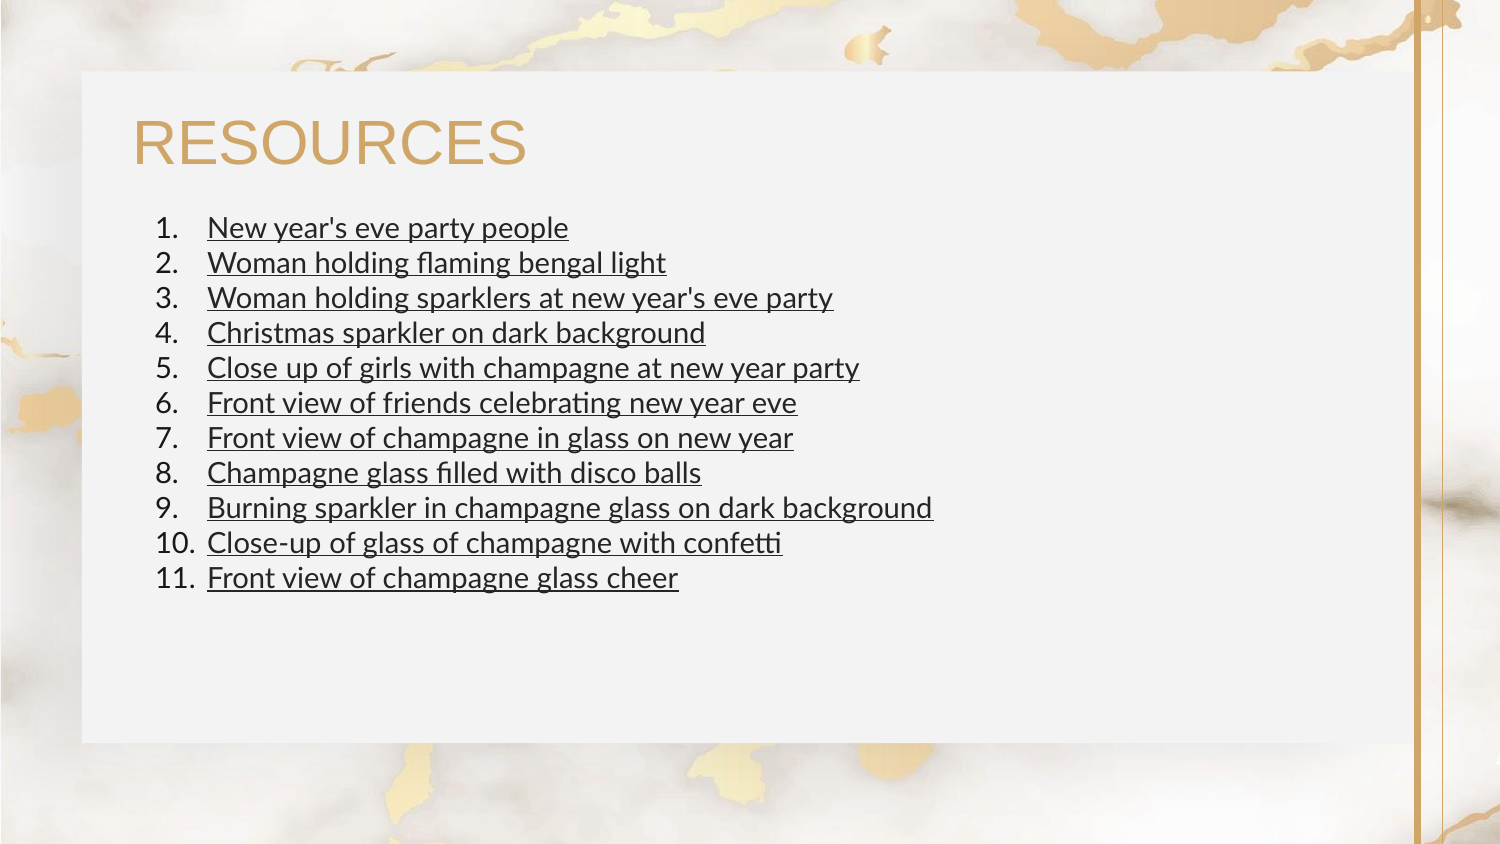

# RESOURCES
New year's eve party people
Woman holding flaming bengal light
Woman holding sparklers at new year's eve party
Christmas sparkler on dark background
Close up of girls with champagne at new year party
Front view of friends celebrating new year eve
Front view of champagne in glass on new year
Champagne glass filled with disco balls
Burning sparkler in champagne glass on dark background
Close-up of glass of champagne with confetti
Front view of champagne glass cheer